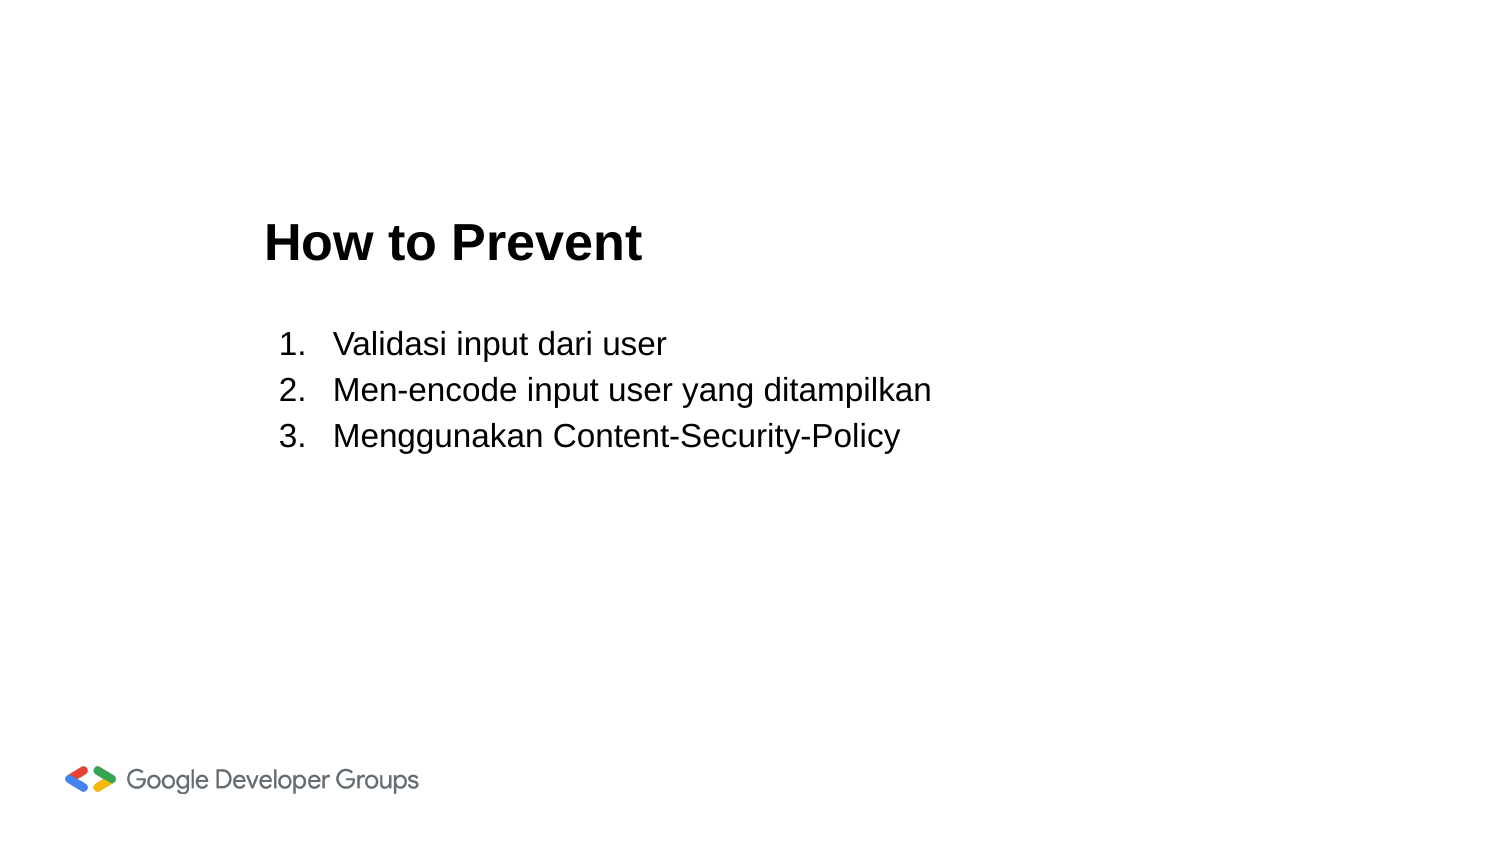

How to Prevent
# Validasi input dari user
Men-encode input user yang ditampilkan
Menggunakan Content-Security-Policy